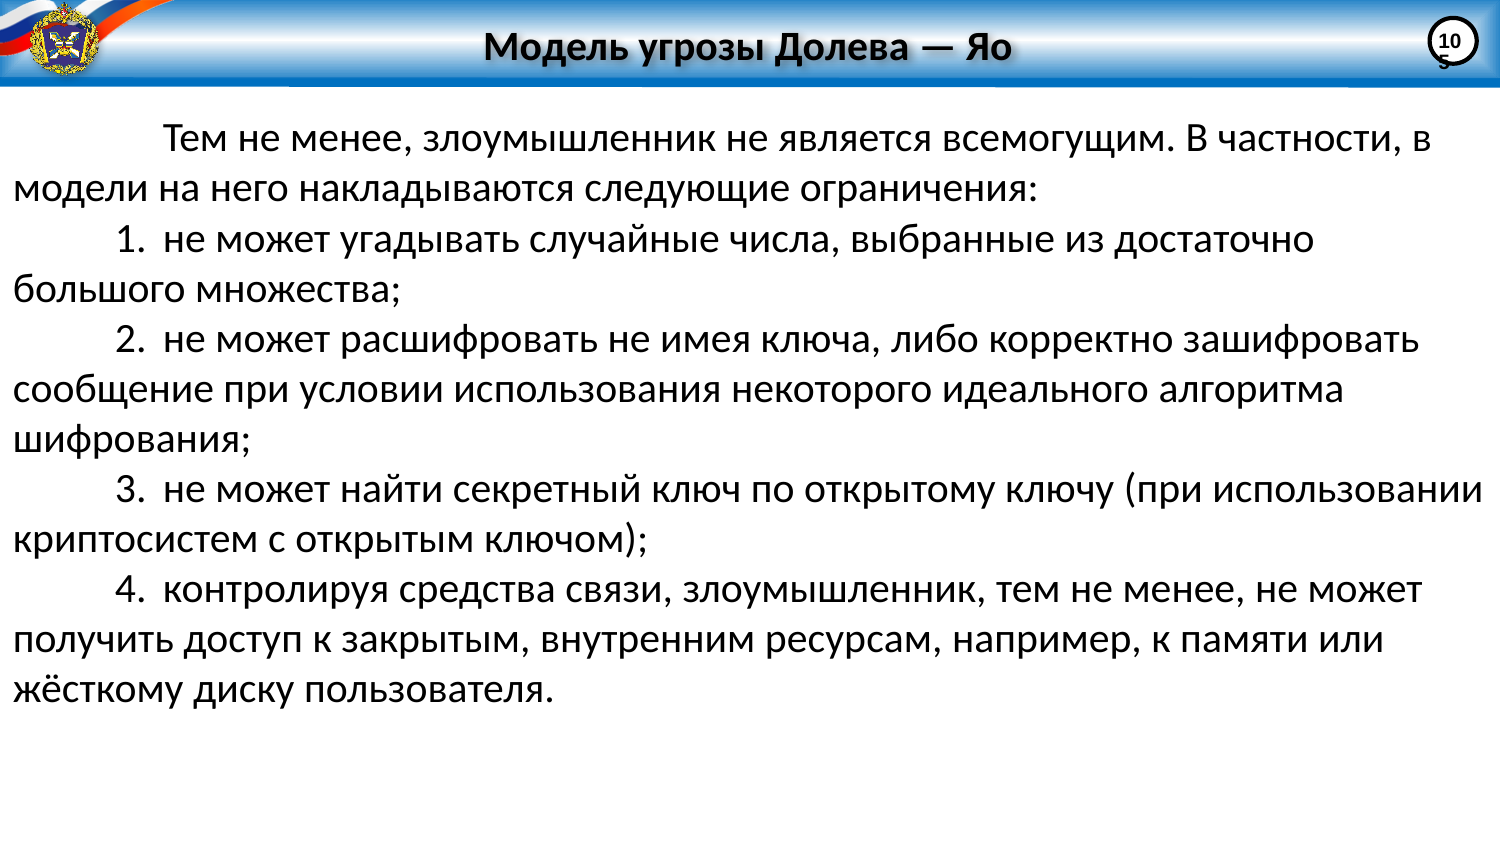

# Модель угрозы Долева — Яо
105
	Тем не менее, злоумышленник не является всемогущим. В частности, в модели на него накладываются следующие ограничения:
1.	не может угадывать случайные числа, выбранные из достаточно большого множества;
2.	не может расшифровать не имея ключа, либо корректно зашифровать сообщение при условии использования некоторого идеального алгоритма шифрования;
3.	не может найти секретный ключ по открытому ключу (при использовании криптосистем с открытым ключом);
4.	контролируя средства связи, злоумышленник, тем не менее, не может получить доступ к закрытым, внутренним ресурсам, например, к памяти или жёсткому диску пользователя.